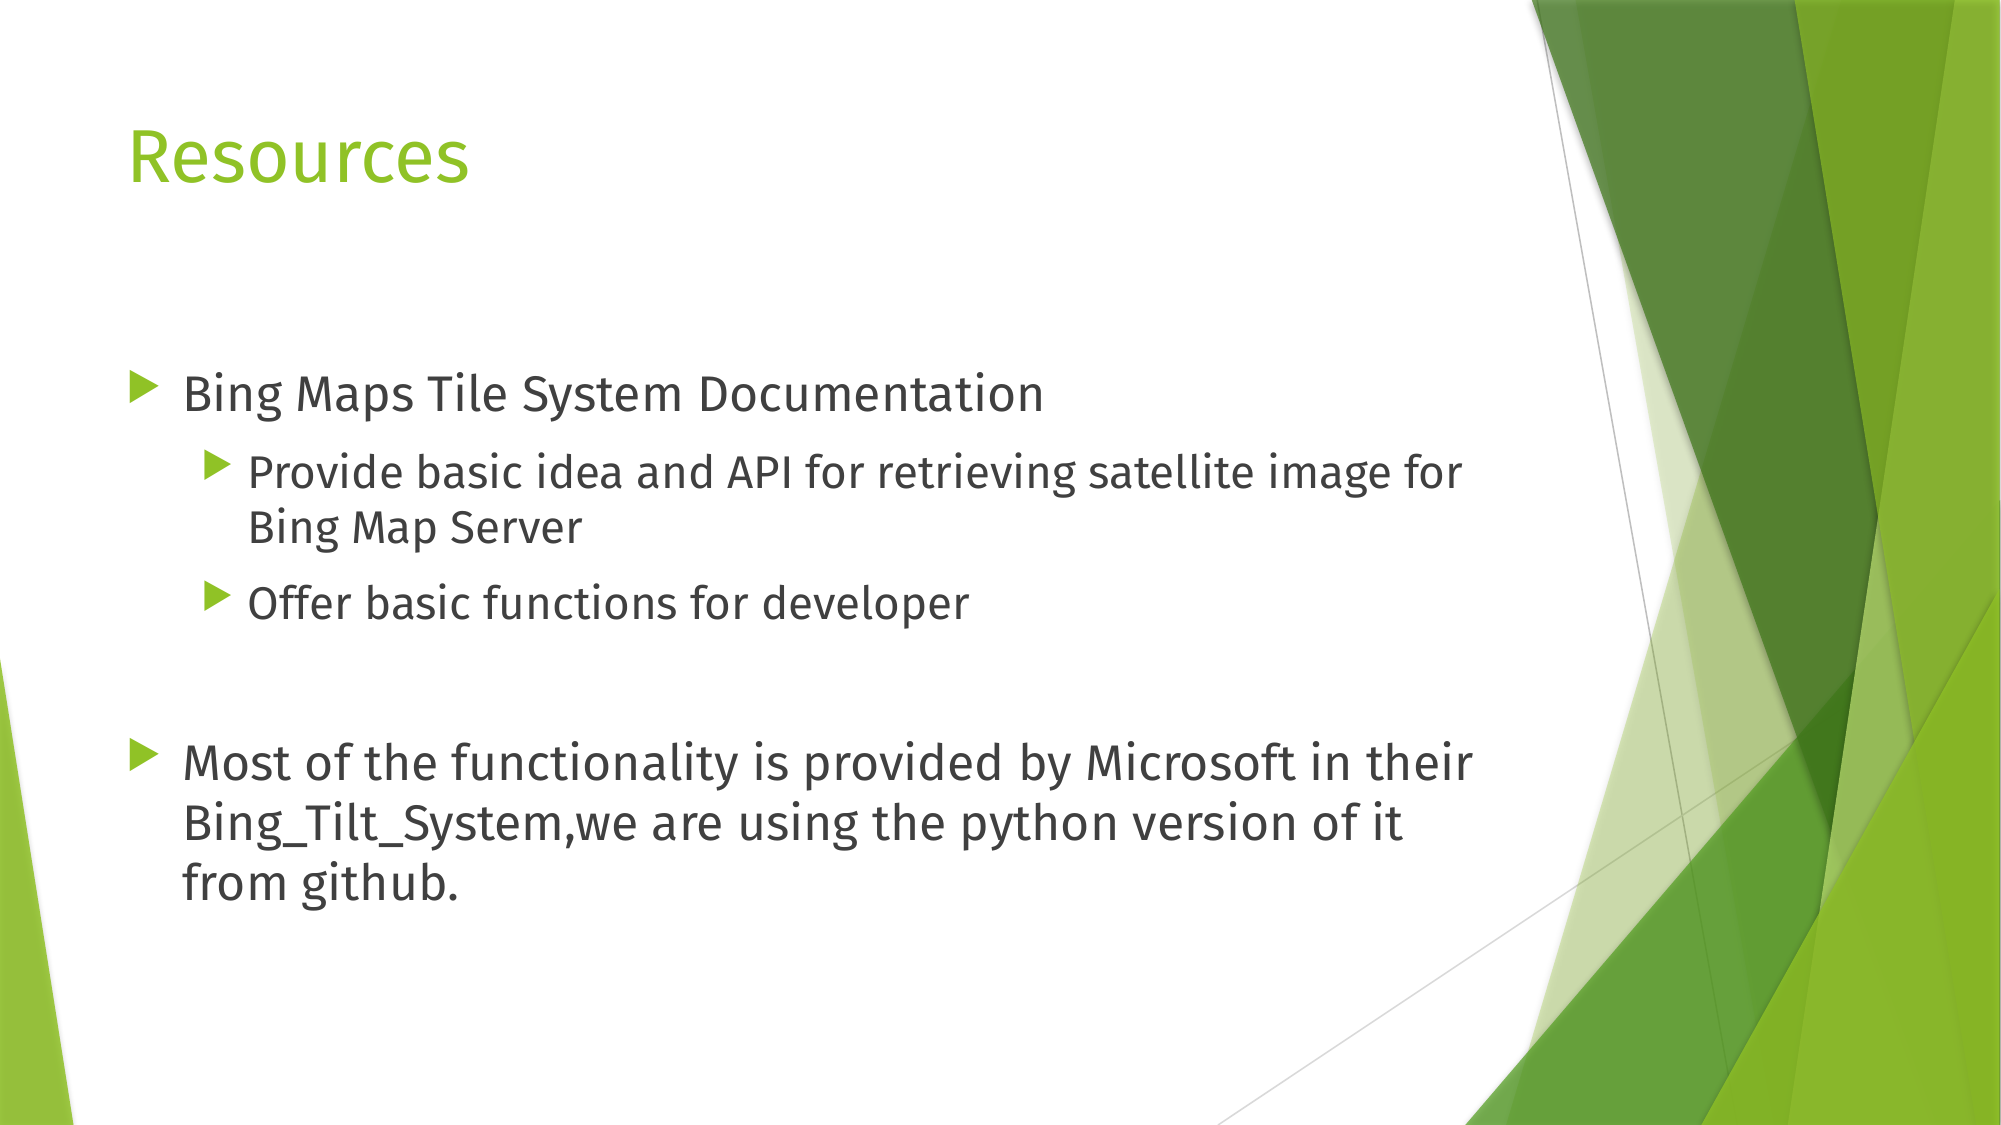

# Resources
Bing Maps Tile System Documentation
Provide basic idea and API for retrieving satellite image for Bing Map Server
Offer basic functions for developer

Most of the functionality is provided by Microsoft in their Bing_Tilt_System,we are using the python version of it from github.